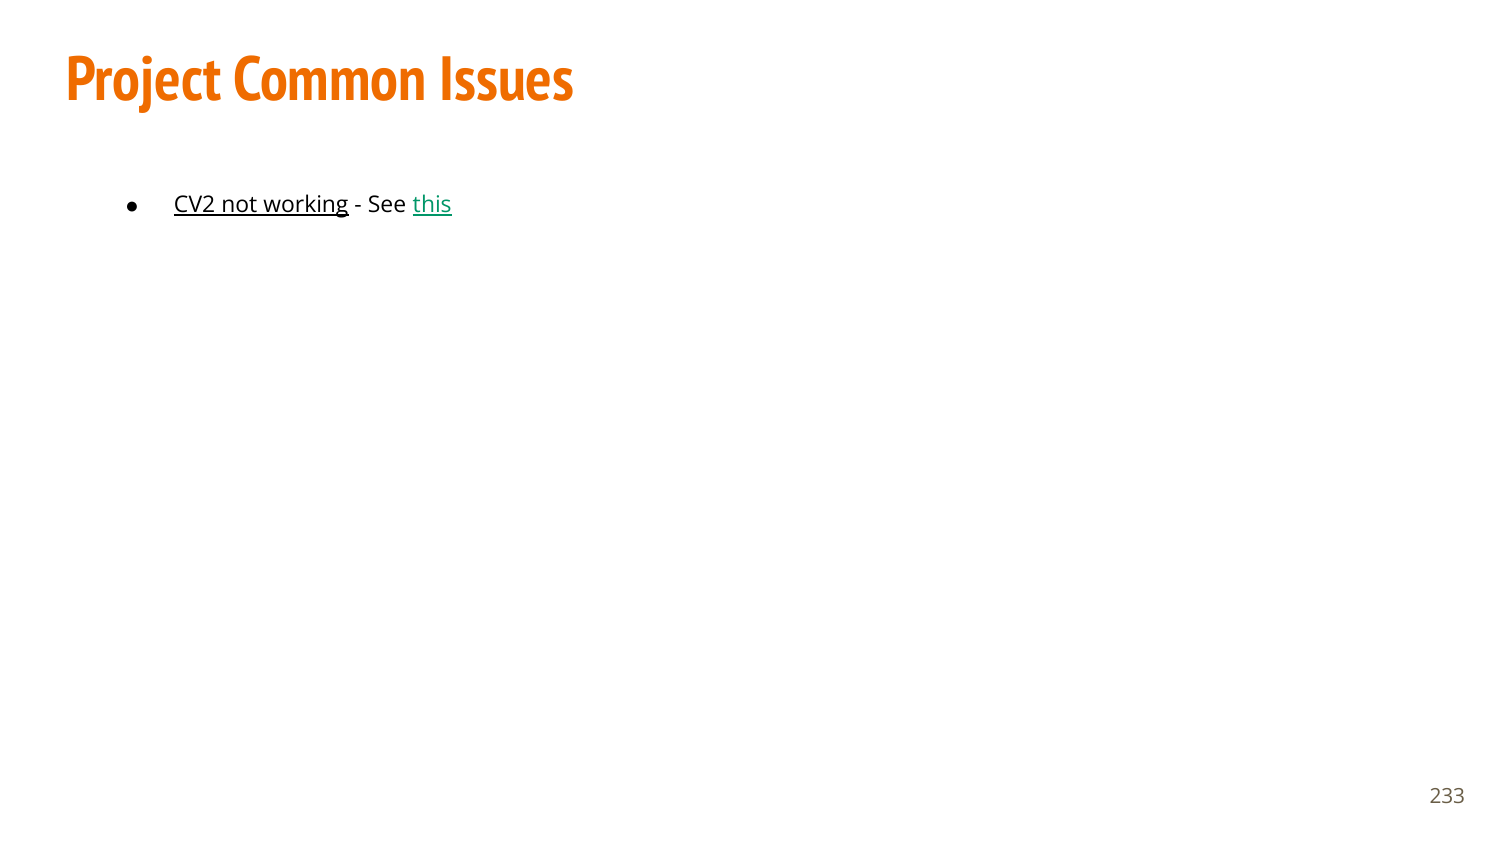

# Project Common Issues
CV2 not working - See this
233